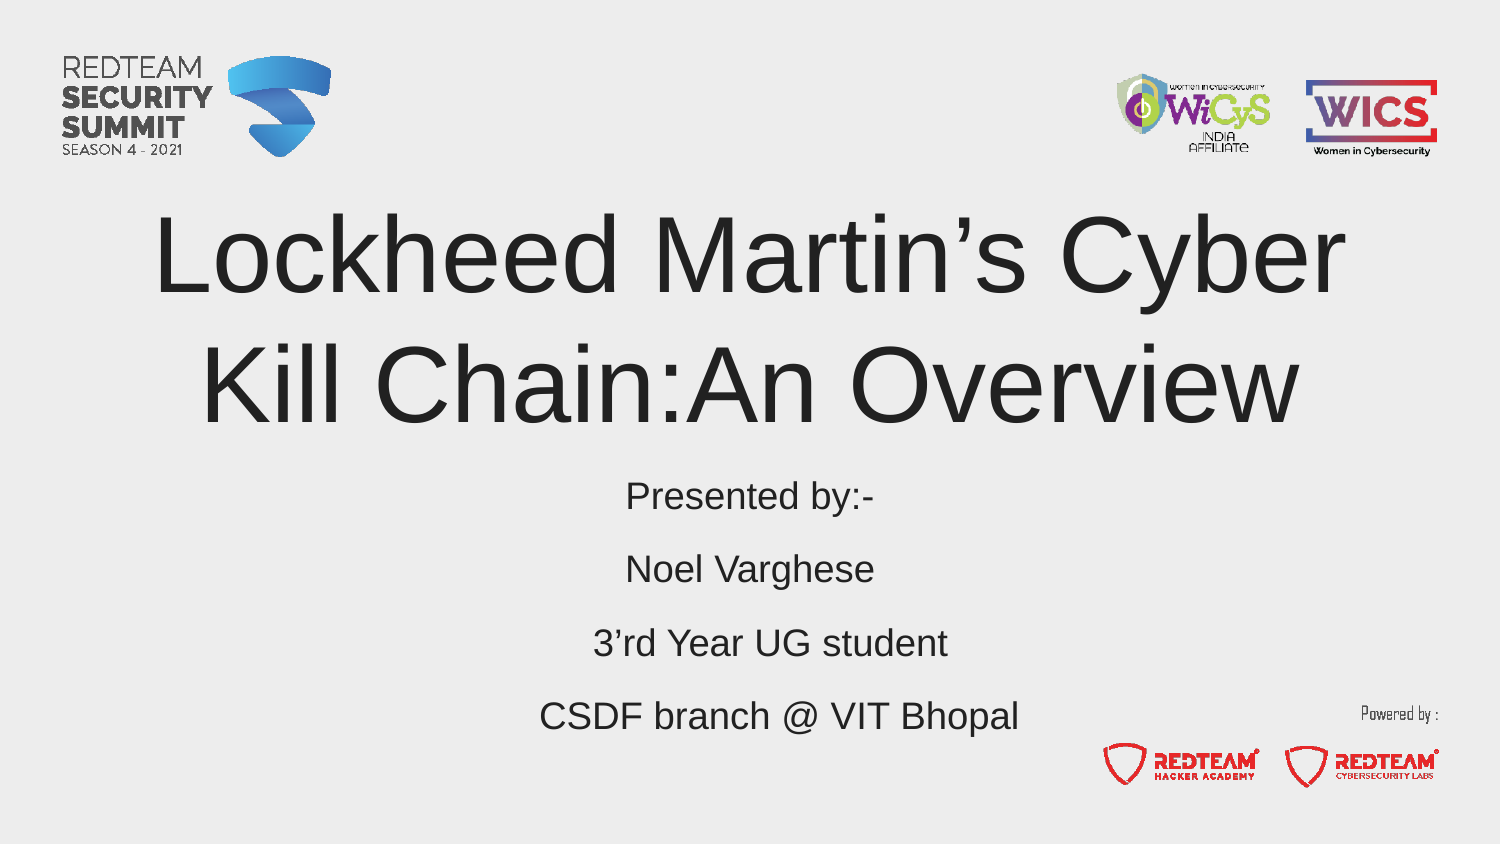

# Lockheed Martin’s Cyber Kill Chain:An Overview
Presented by:-

                                                    Noel Varghese

                                                 3’rd Year UG student

                                            CSDF branch @ VIT Bhopal